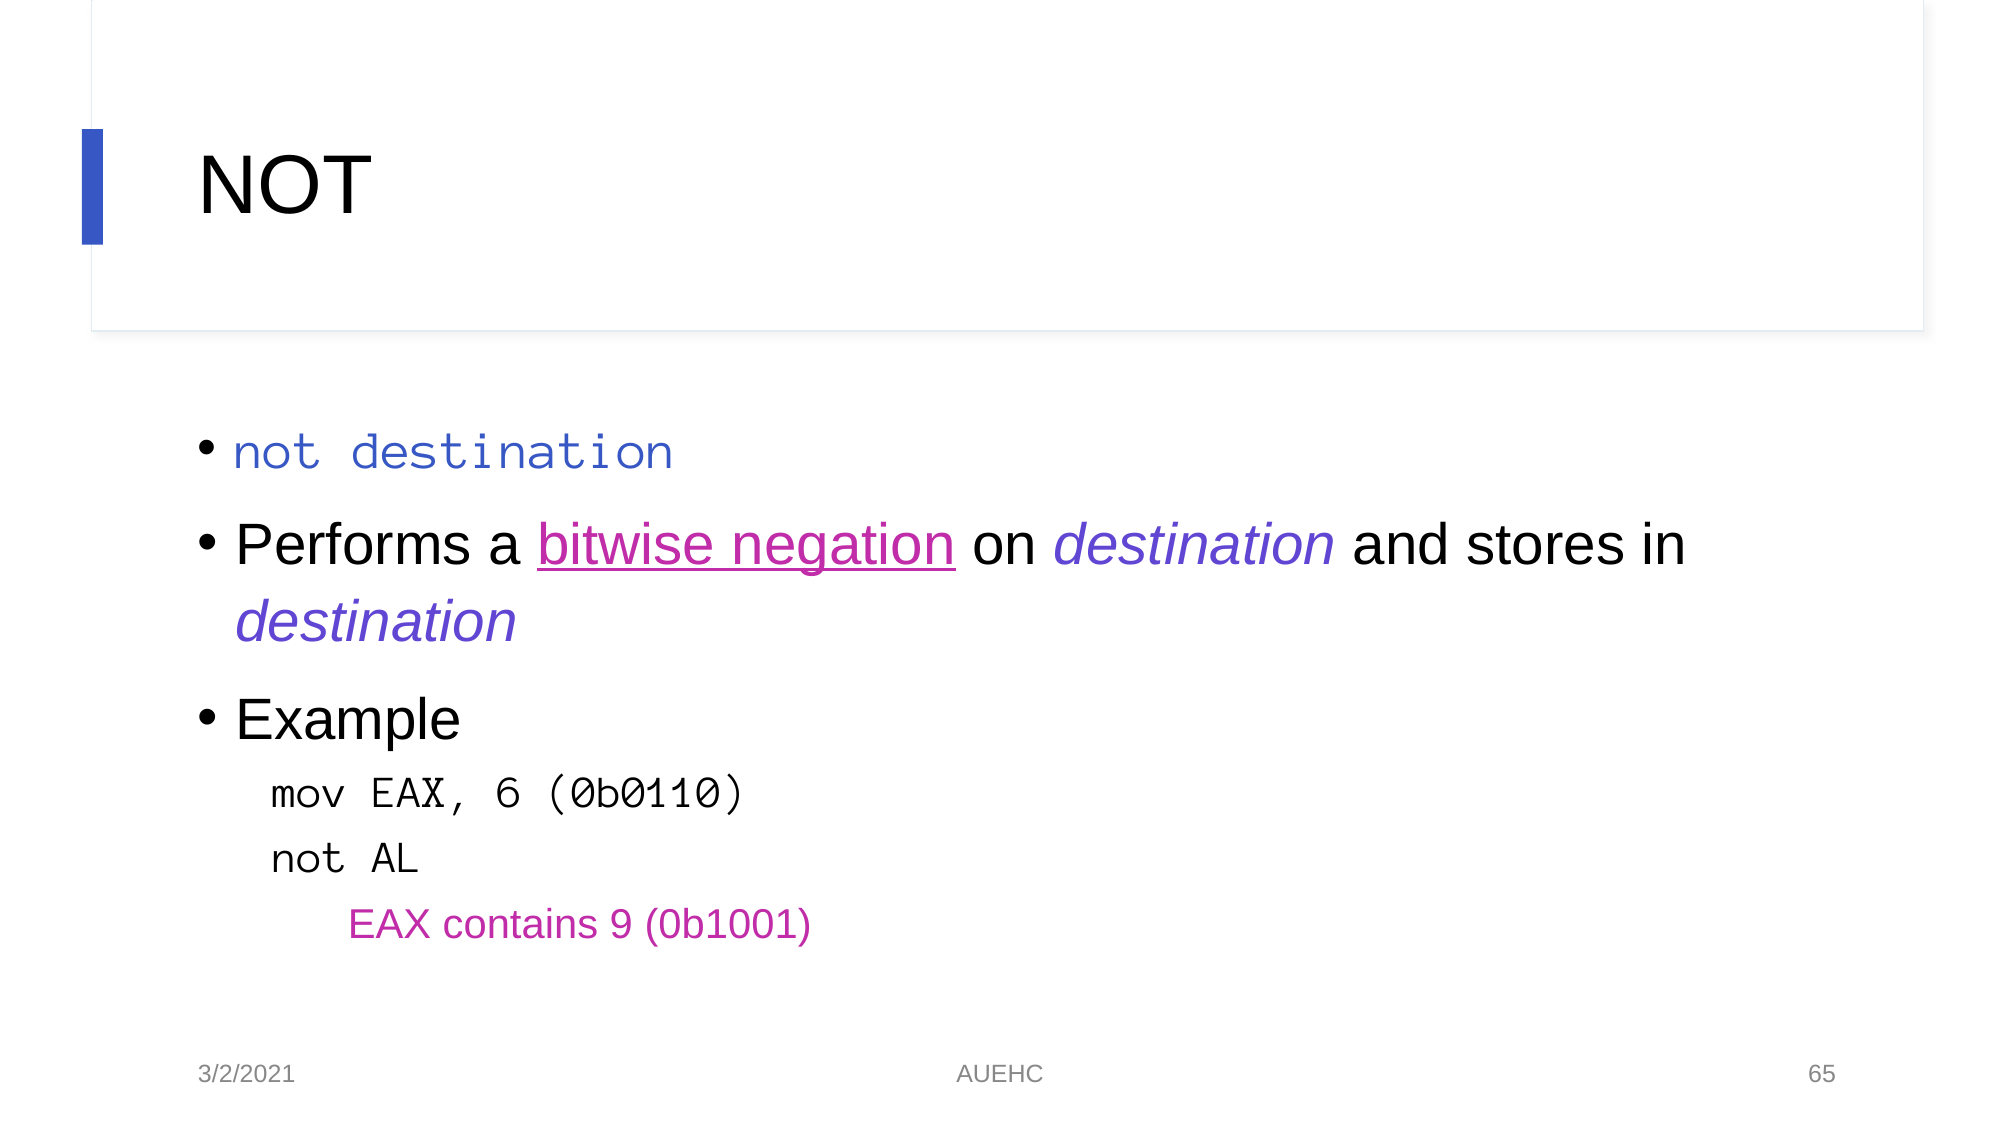

# NOT
not destination
Performs a bitwise negation on destination and stores in destination
Example
mov EAX, 6 (0b0110)
not AL
EAX contains 9 (0b1001)
3/2/2021
AUEHC
65